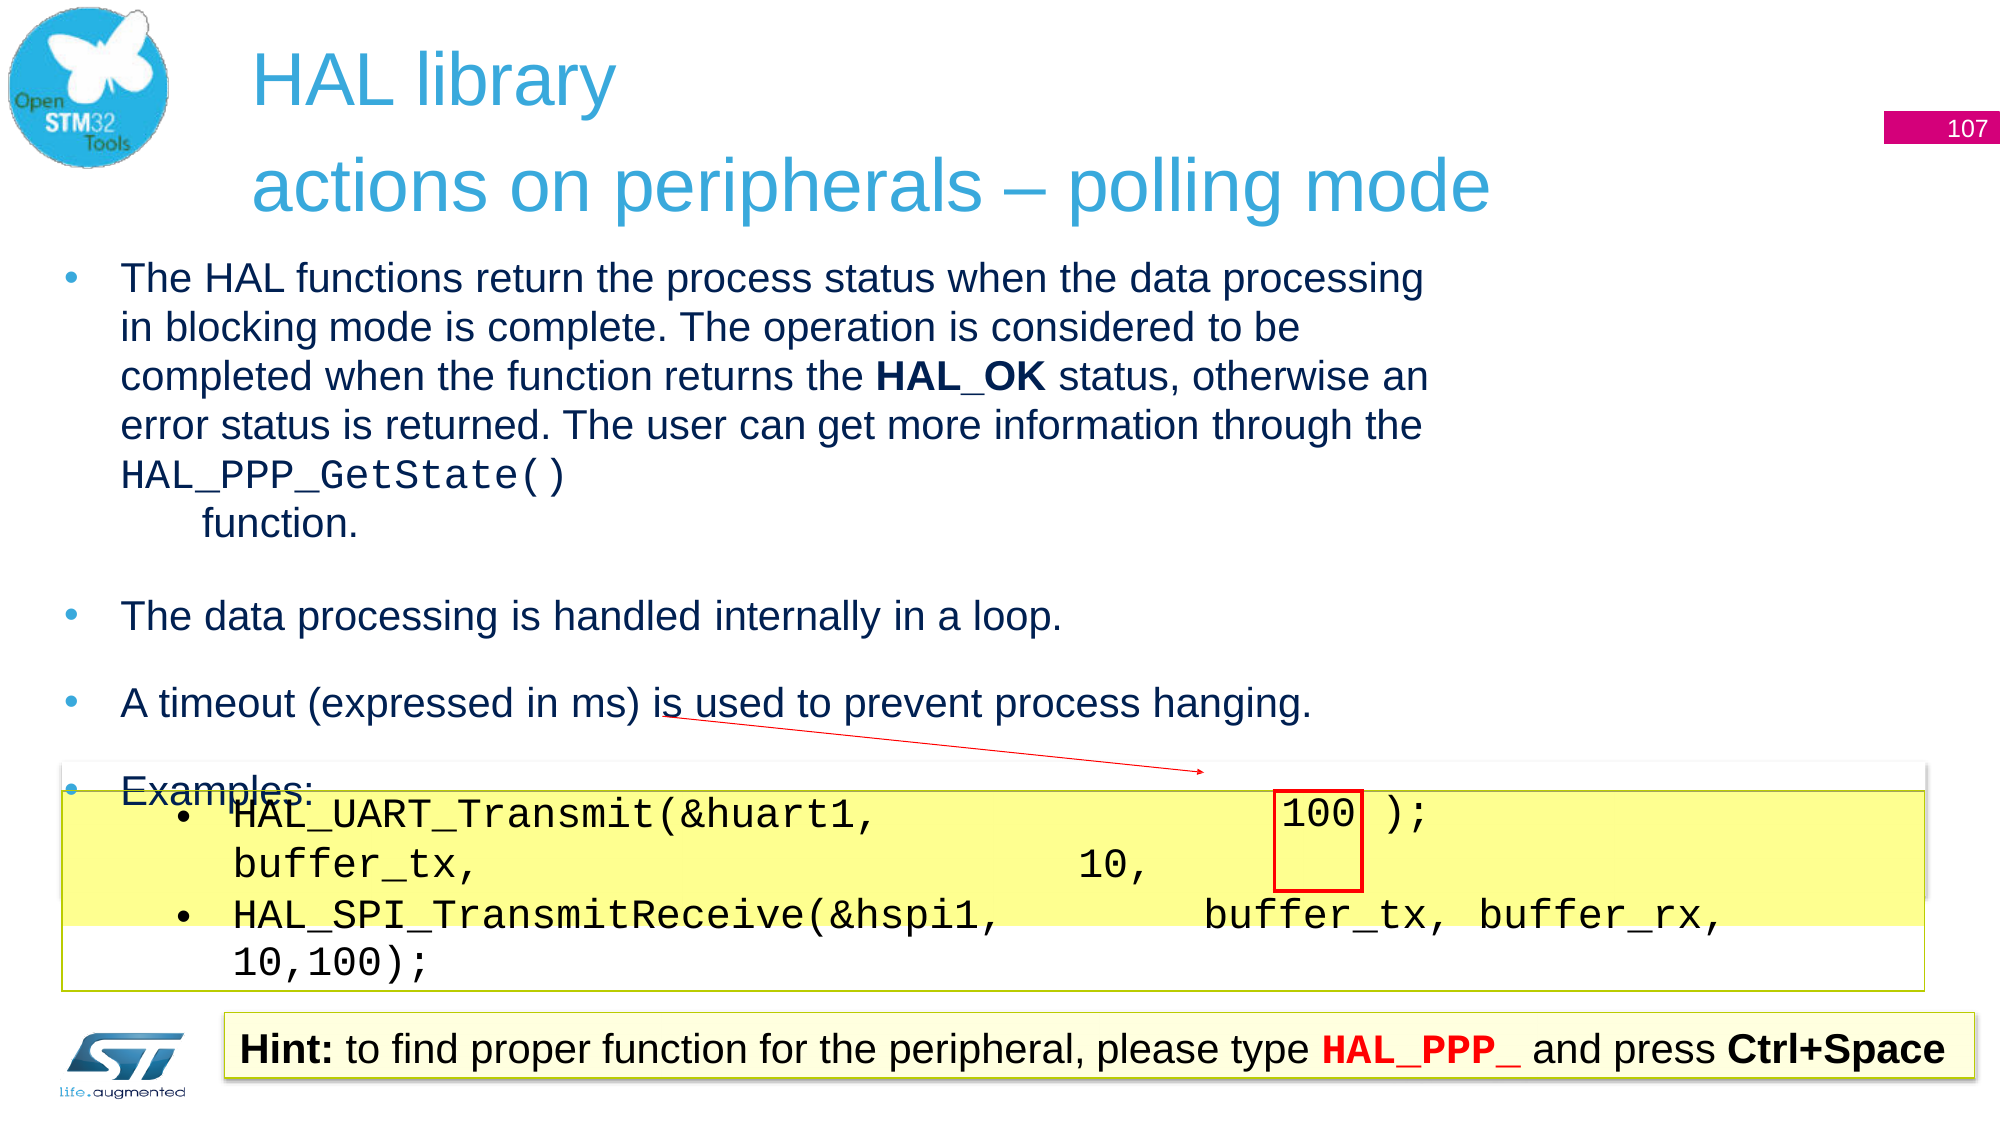

# HAL library actions on peripherals – polling mode
20

107
The HAL functions return the process status when the data processing in blocking mode is complete. The operation is considered to be completed when the function returns the HAL_OK status, otherwise an error status is returned. The user can get more information through the HAL_PPP_GetState()	function.
The data processing is handled internally in a loop.
A timeout (expressed in ms) is used to prevent process hanging.
Examples:

| HAL\_UART\_Transmit(&huart1, buffer\_tx, 10, | 100 | ); |
| --- | --- | --- |
| HAL\_SPI\_TransmitReceive(&hspi1, buffer\_tx, buffer\_rx, 10,100); |  |  |

Hint: to find proper function for the peripheral, please type HAL_PPP_ and press Ctrl+Space